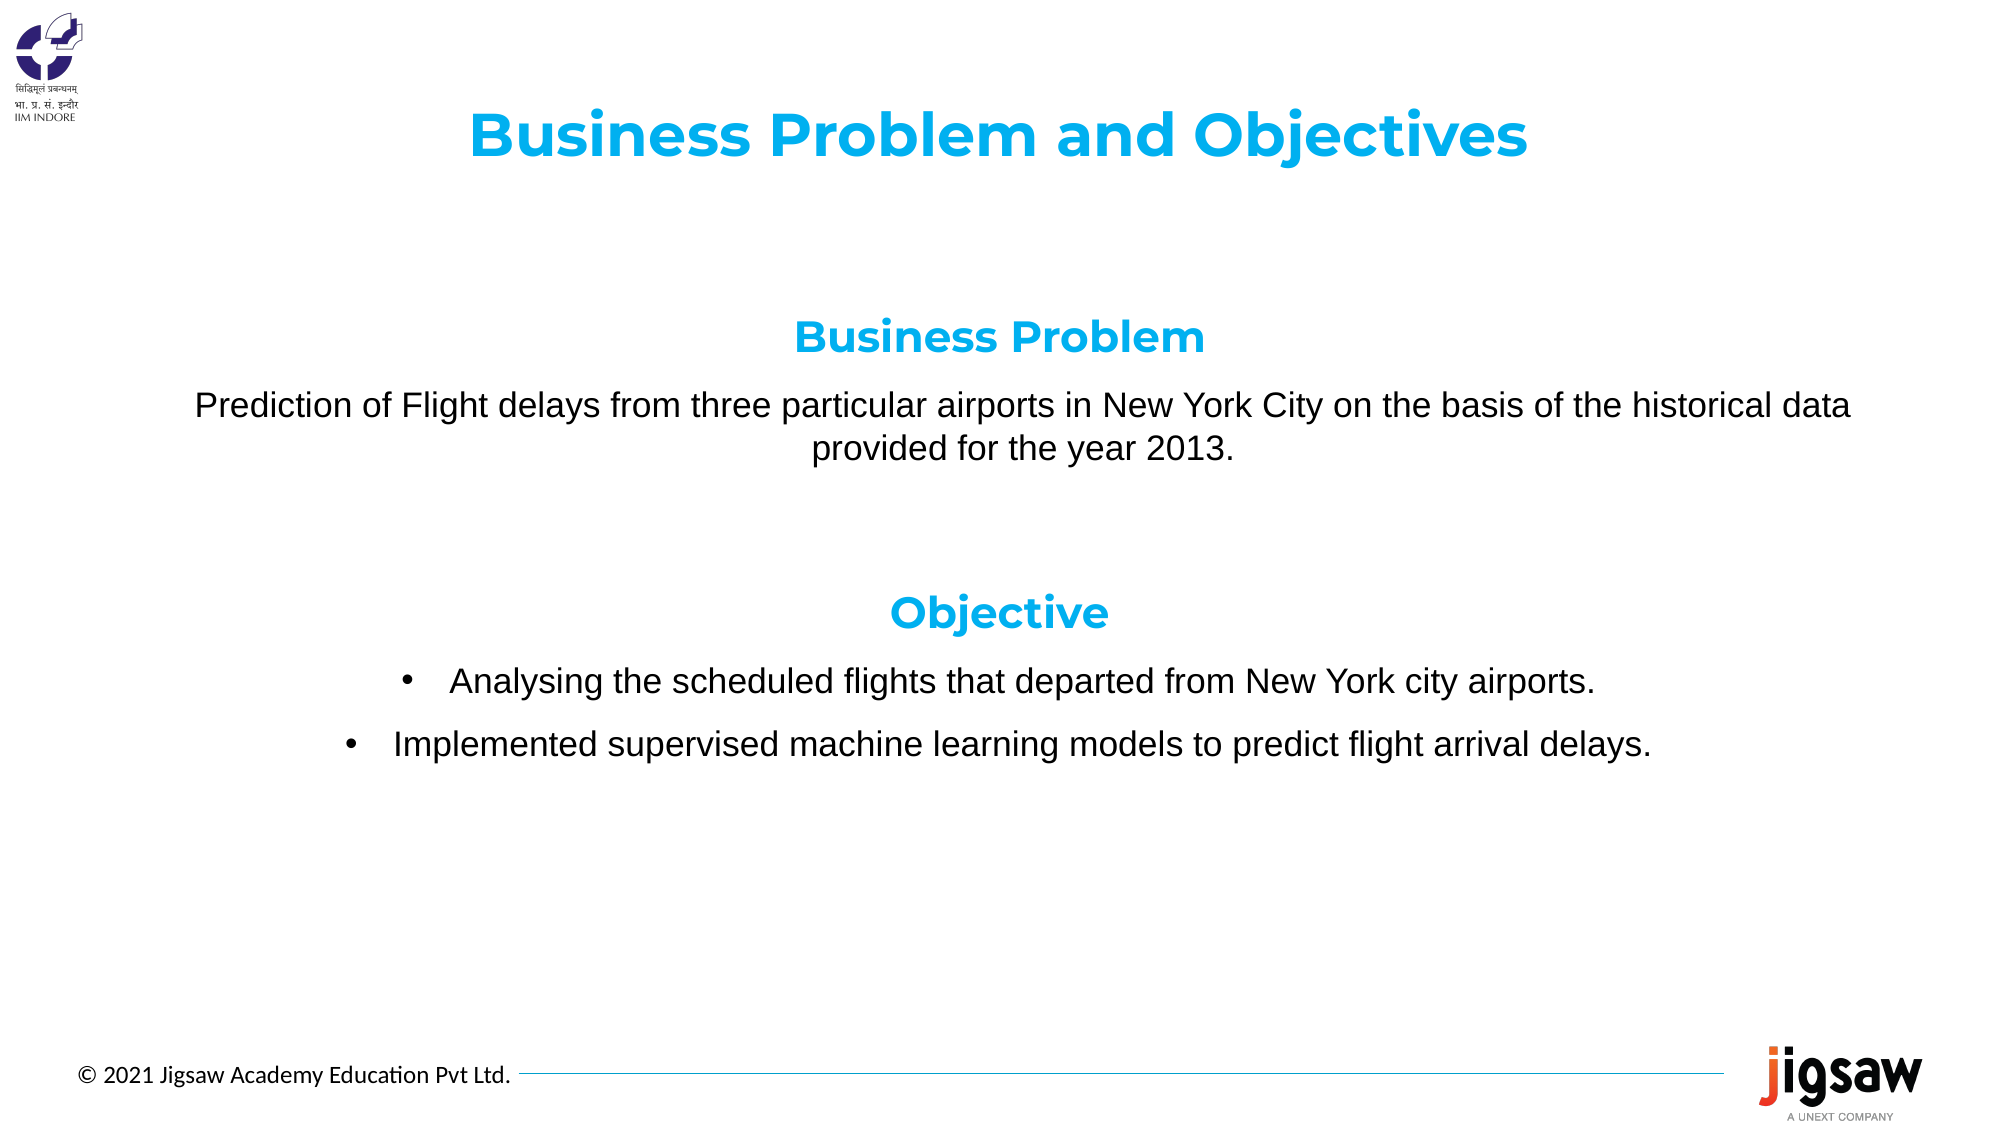

# Business Problem and Objectives
Business Problem
Prediction of Flight delays from three particular airports in New York City on the basis of the historical data provided for the year 2013.
Objective
Analysing the scheduled flights that departed from New York city airports.
Implemented supervised machine learning models to predict flight arrival delays.